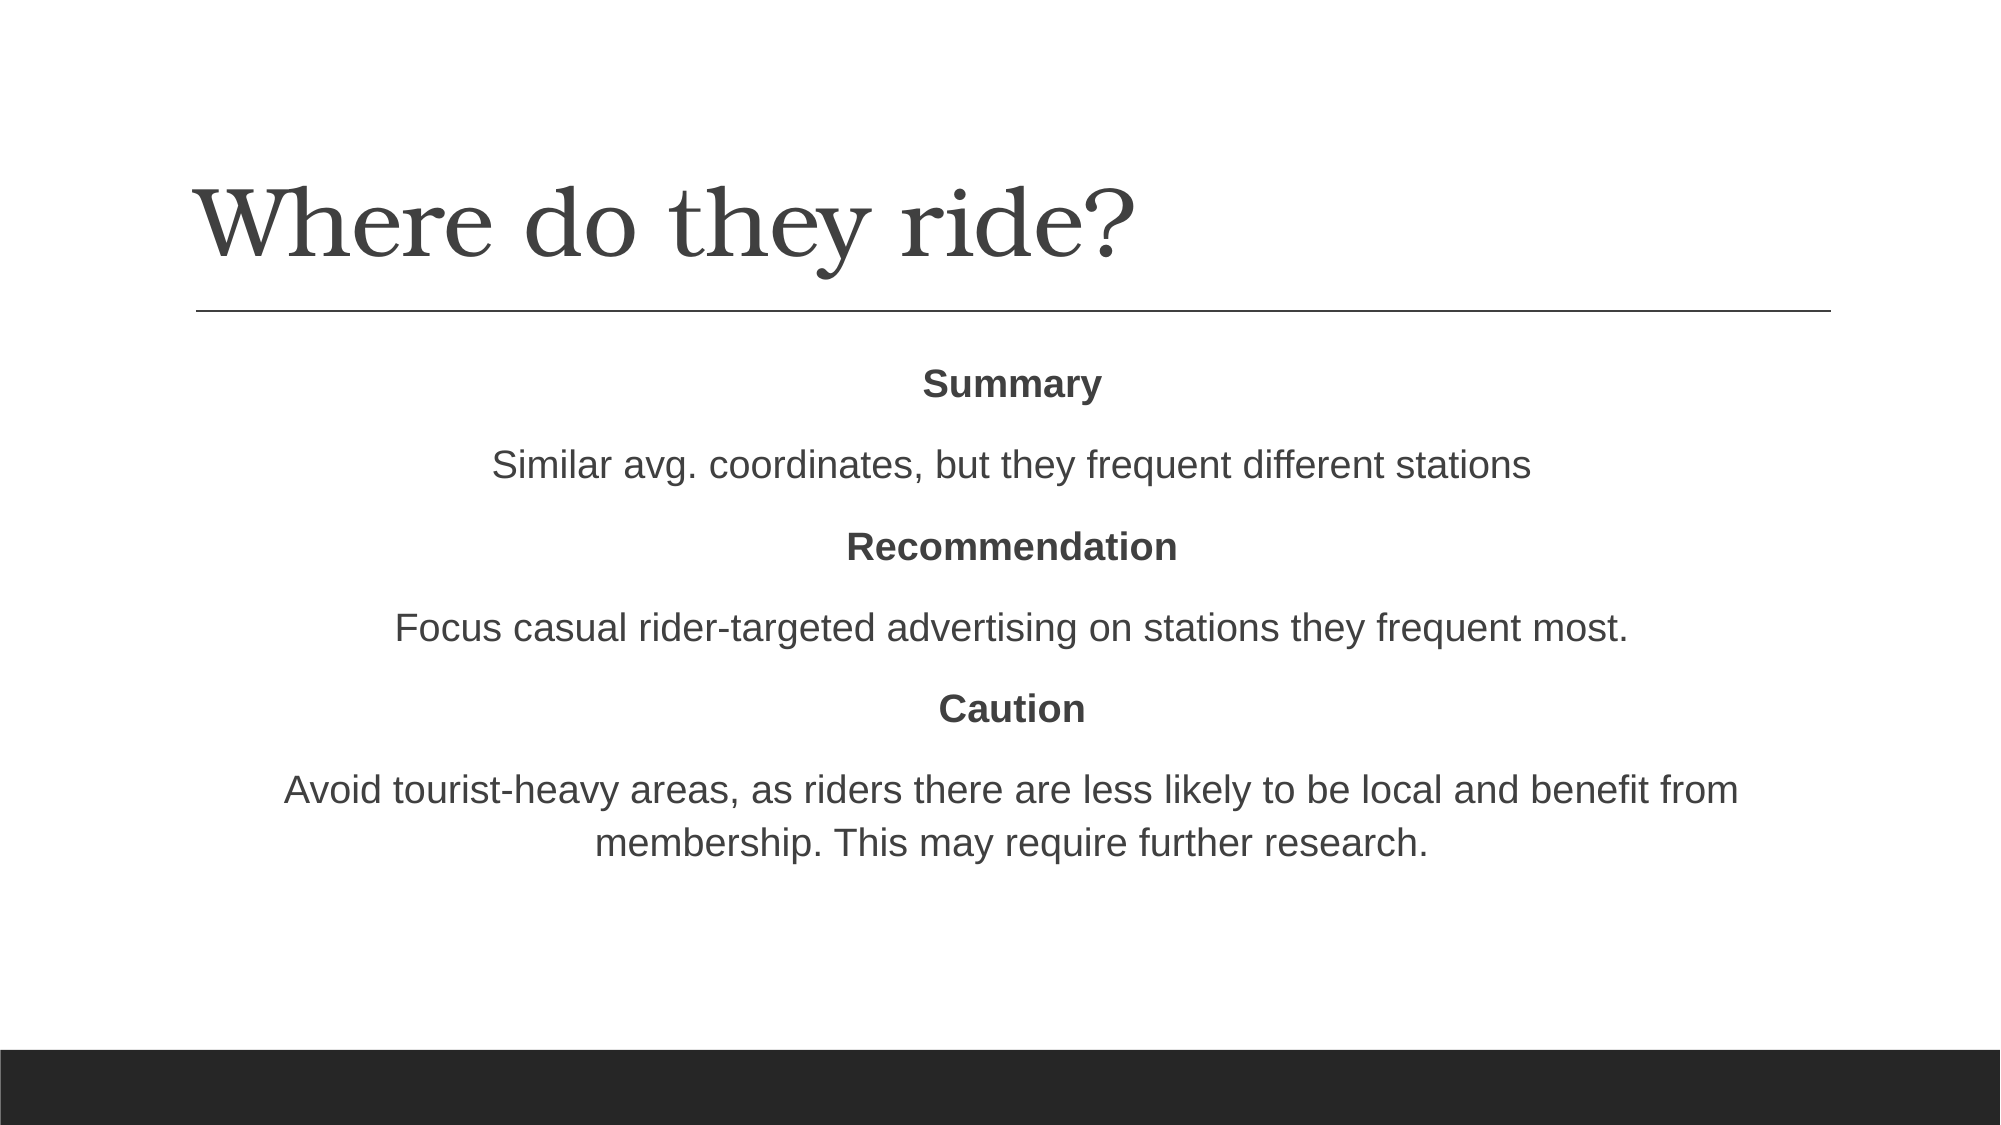

# Where do they ride?
Summary
Similar avg. coordinates, but they frequent different stations
Recommendation
Focus casual rider-targeted advertising on stations they frequent most.
Caution
Avoid tourist-heavy areas, as riders there are less likely to be local and benefit from membership. This may require further research.